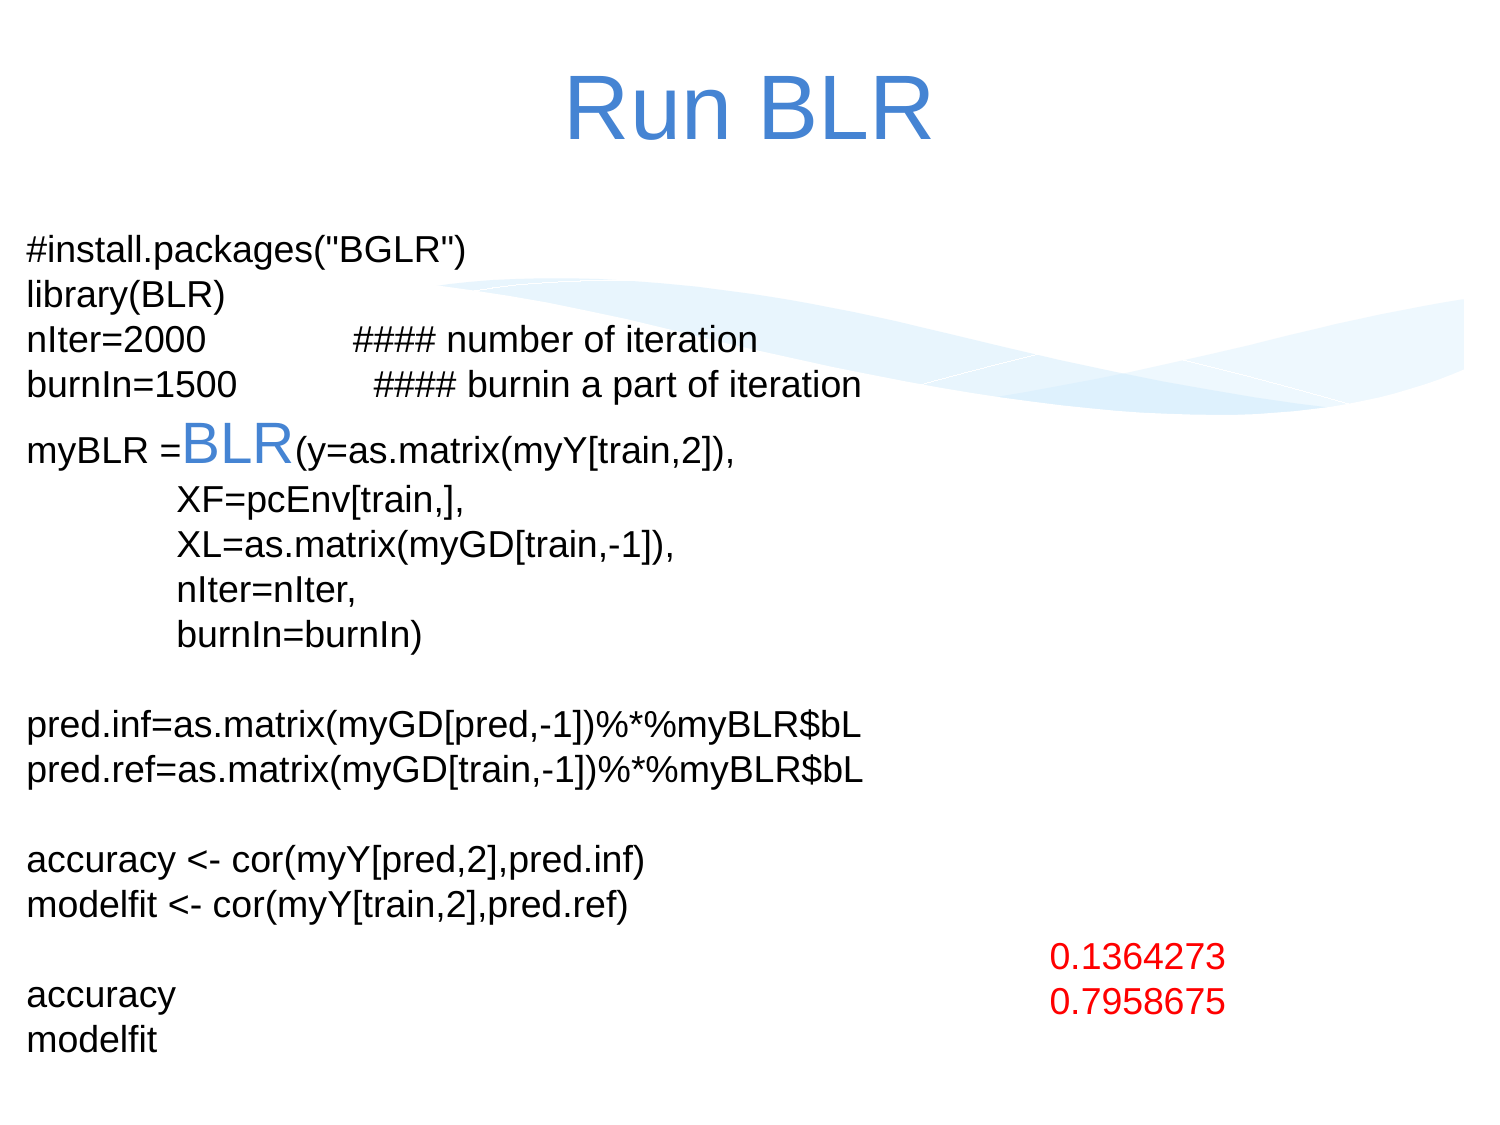

# Run BLR
#install.packages("BGLR")
library(BLR)
nIter=2000              #### number of iteration
burnIn=1500             #### burnin a part of iteration
myBLR =BLR(y=as.matrix(myY[train,2]),
	XF=pcEnv[train,],
	XL=as.matrix(myGD[train,-1]),
	nIter=nIter,
	burnIn=burnIn)

pred.inf=as.matrix(myGD[pred,-1])%*%myBLR$bL
pred.ref=as.matrix(myGD[train,-1])%*%myBLR$bL

accuracy <- cor(myY[pred,2],pred.inf)
modelfit <- cor(myY[train,2],pred.ref)

accuracy
modelfit
0.1364273
0.7958675